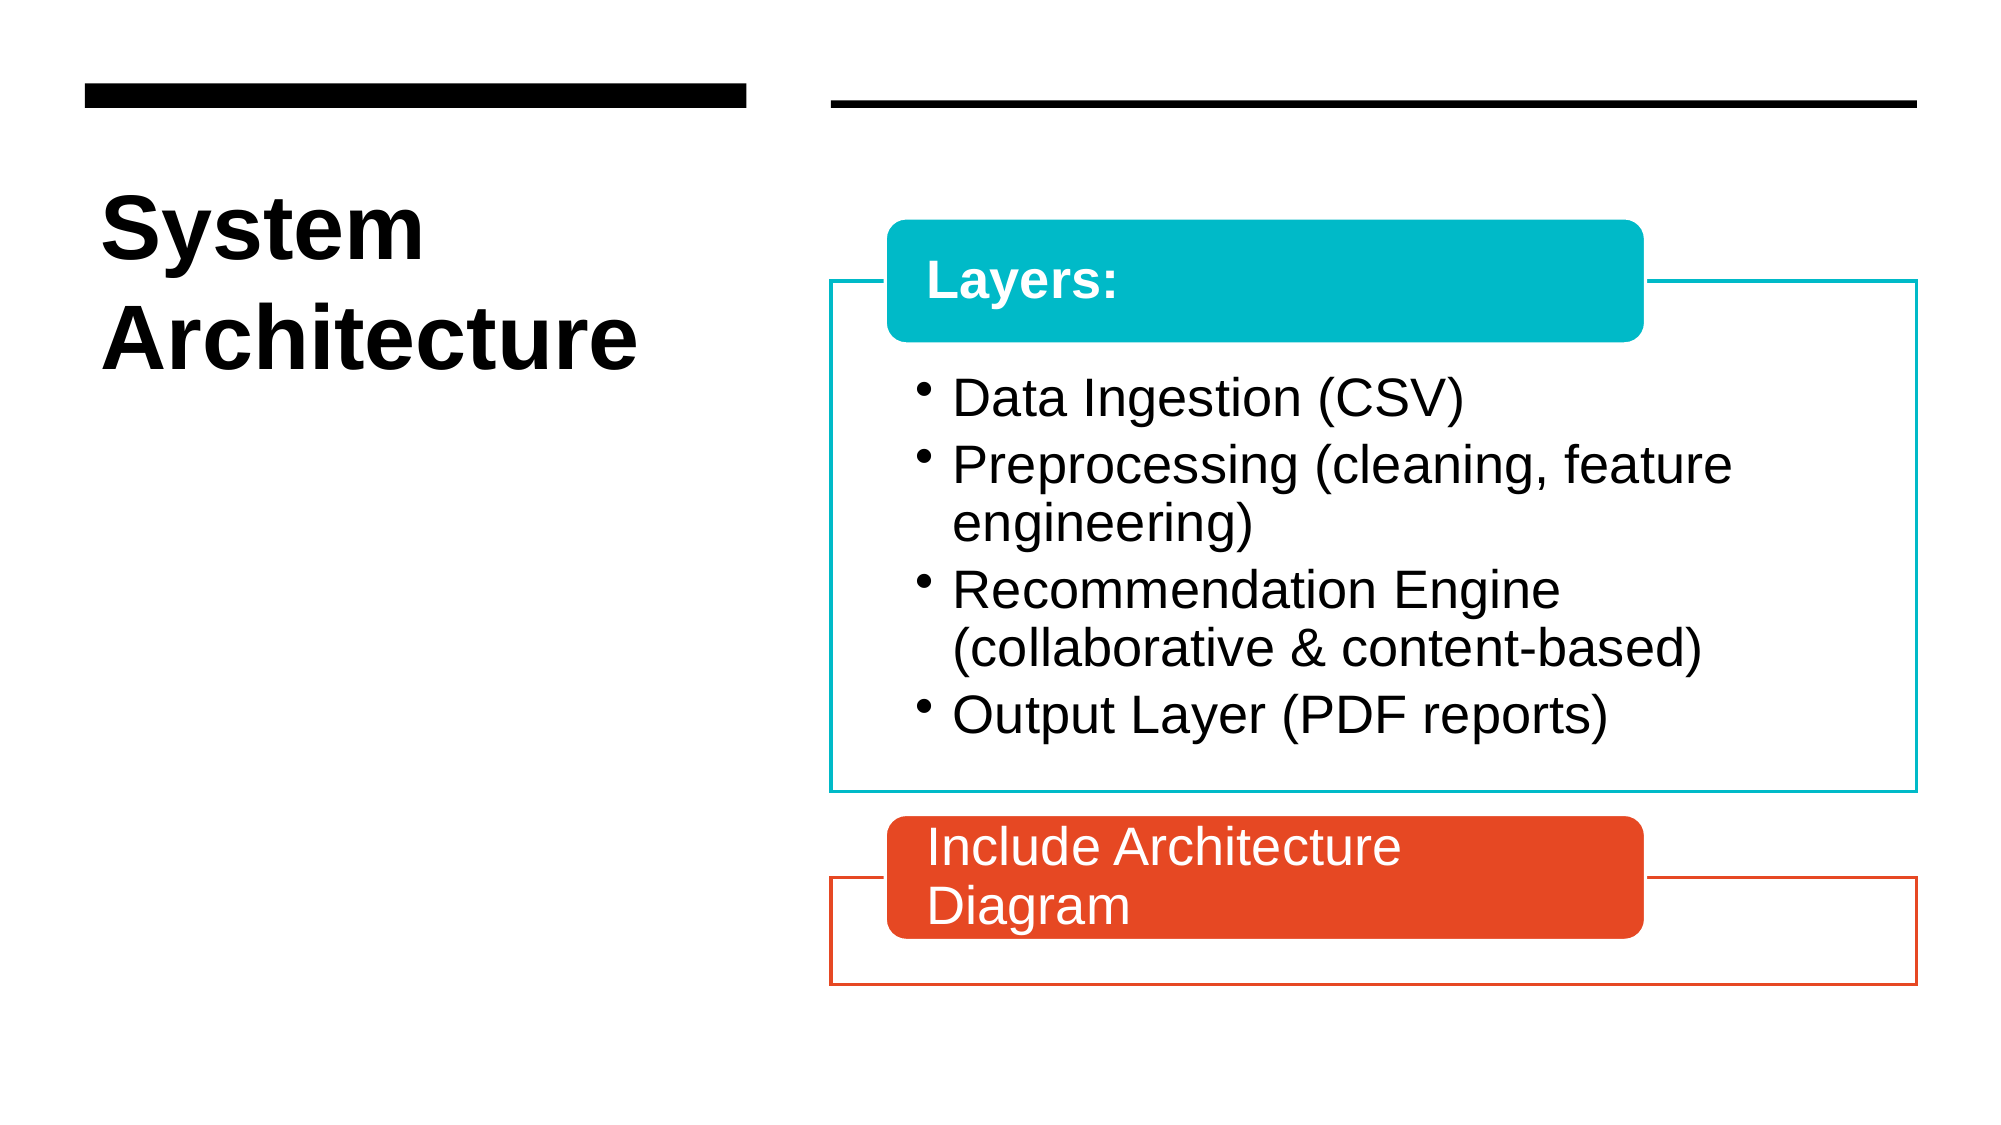

# System Architecture
Data Ingestion (CSV)
Preprocessing (cleaning, feature engineering)
Recommendation Engine (collaborative & content-based)
Output Layer (PDF reports)
Layers:
Include Architecture Diagram